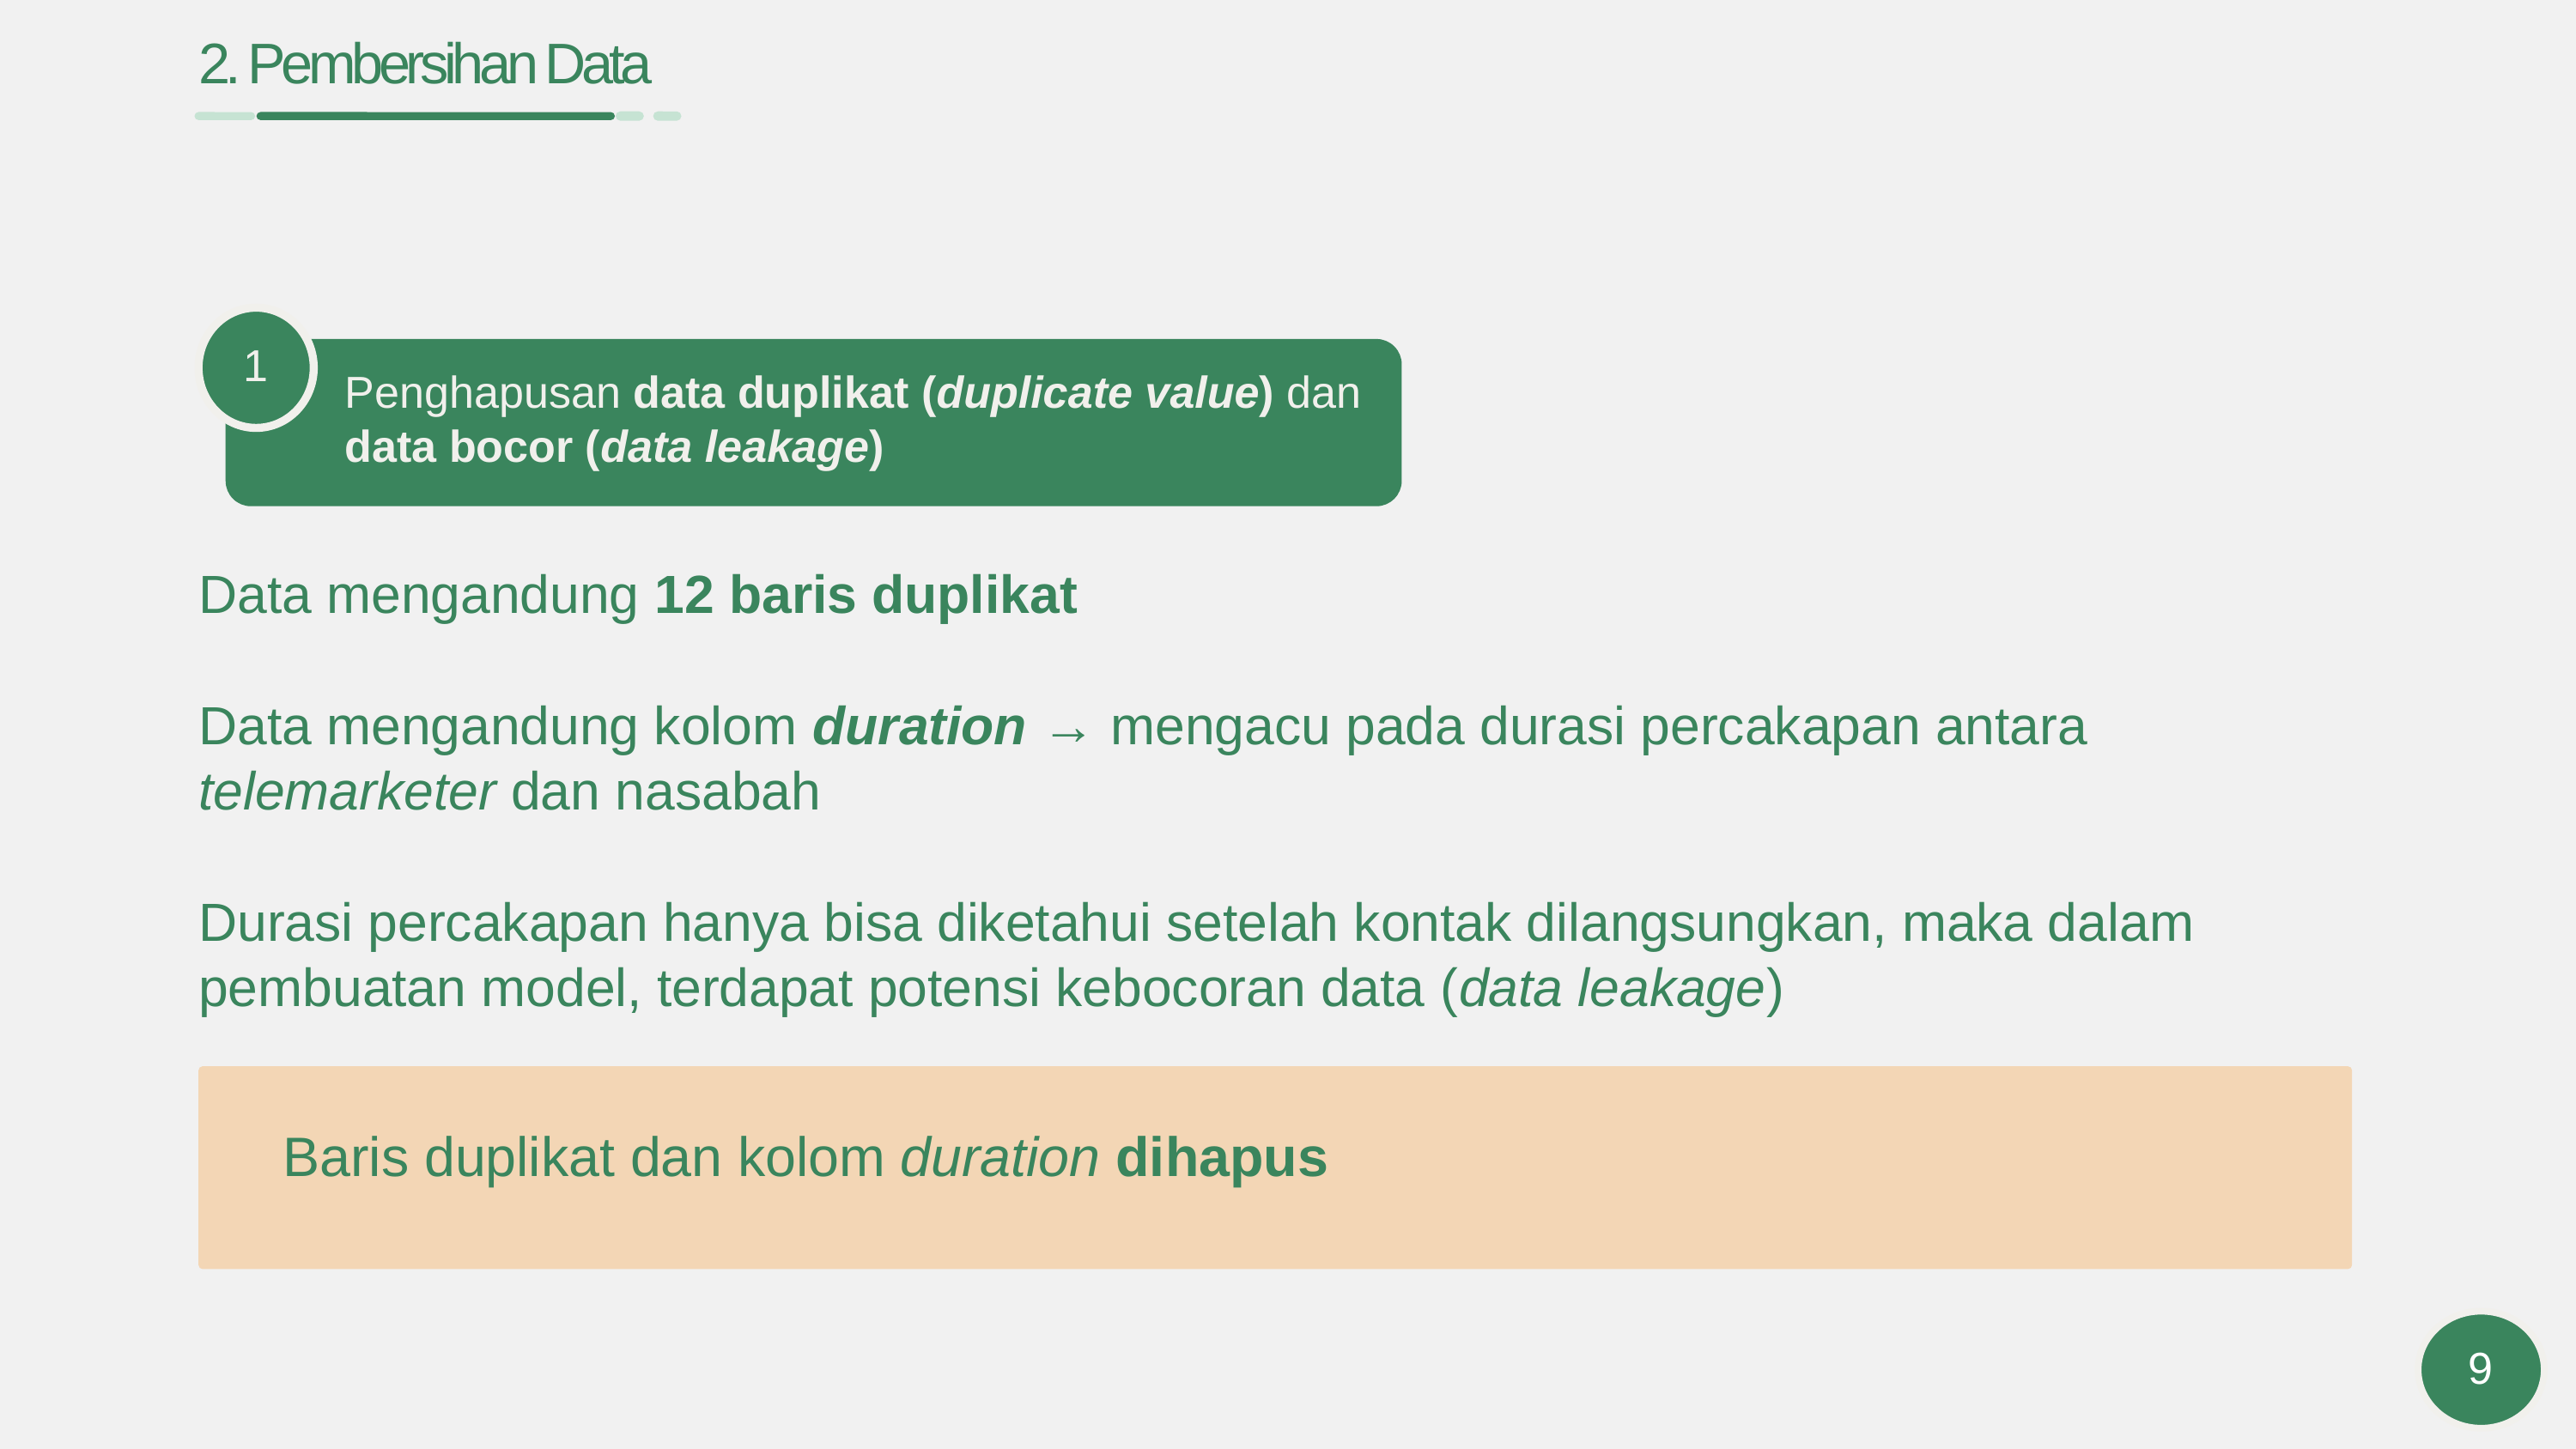

2. Pembersihan Data

1

         Penghapusan data duplikat (duplicate value) dan
         data bocor (data leakage)
Data mengandung 12 baris duplikat

Data mengandung kolom duration → mengacu pada durasi percakapan antara telemarketer dan nasabah

Durasi percakapan hanya bisa diketahui setelah kontak dilangsungkan, maka dalam pembuatan model, terdapat potensi kebocoran data (data leakage)

     Baris duplikat dan kolom duration dihapus

9